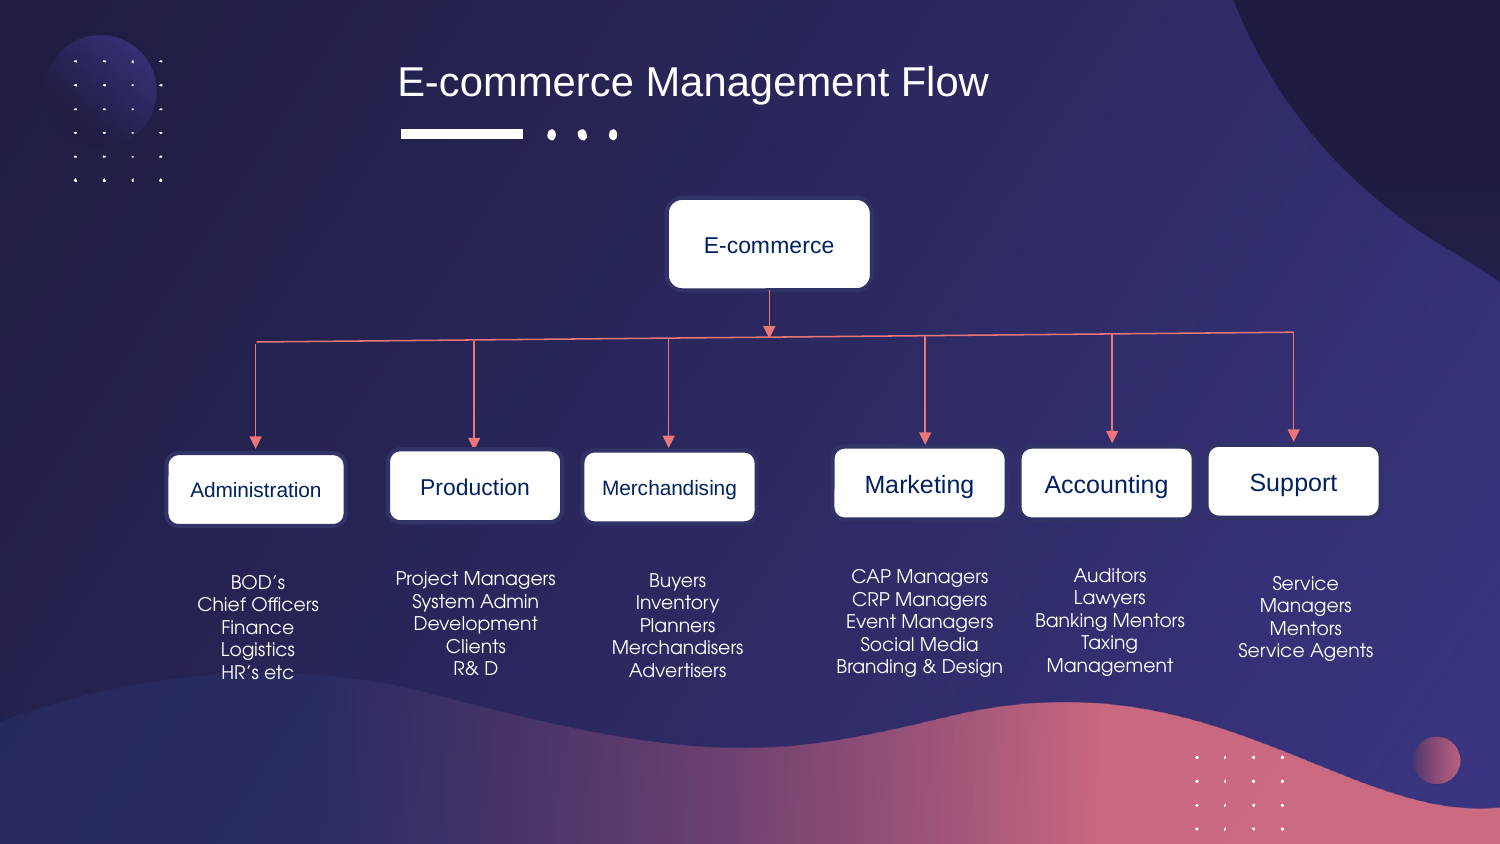

E-commerce Management Flow

E-commerce
Support
Marketing
Accounting
Production
Merchandising
Administration
Auditors
Lawyers
Banking Mentors
Taxing Management
CAP Managers
CRP Managers
Event Managers
Social Media
Branding & Design
Project Managers
System Admin
Development
Clients
R& D
Buyers
Inventory Planners
Merchandisers
Advertisers
BOD’s
Chief Officers
Finance
Logistics
HR’s etc
Service Managers
Mentors
Service Agents